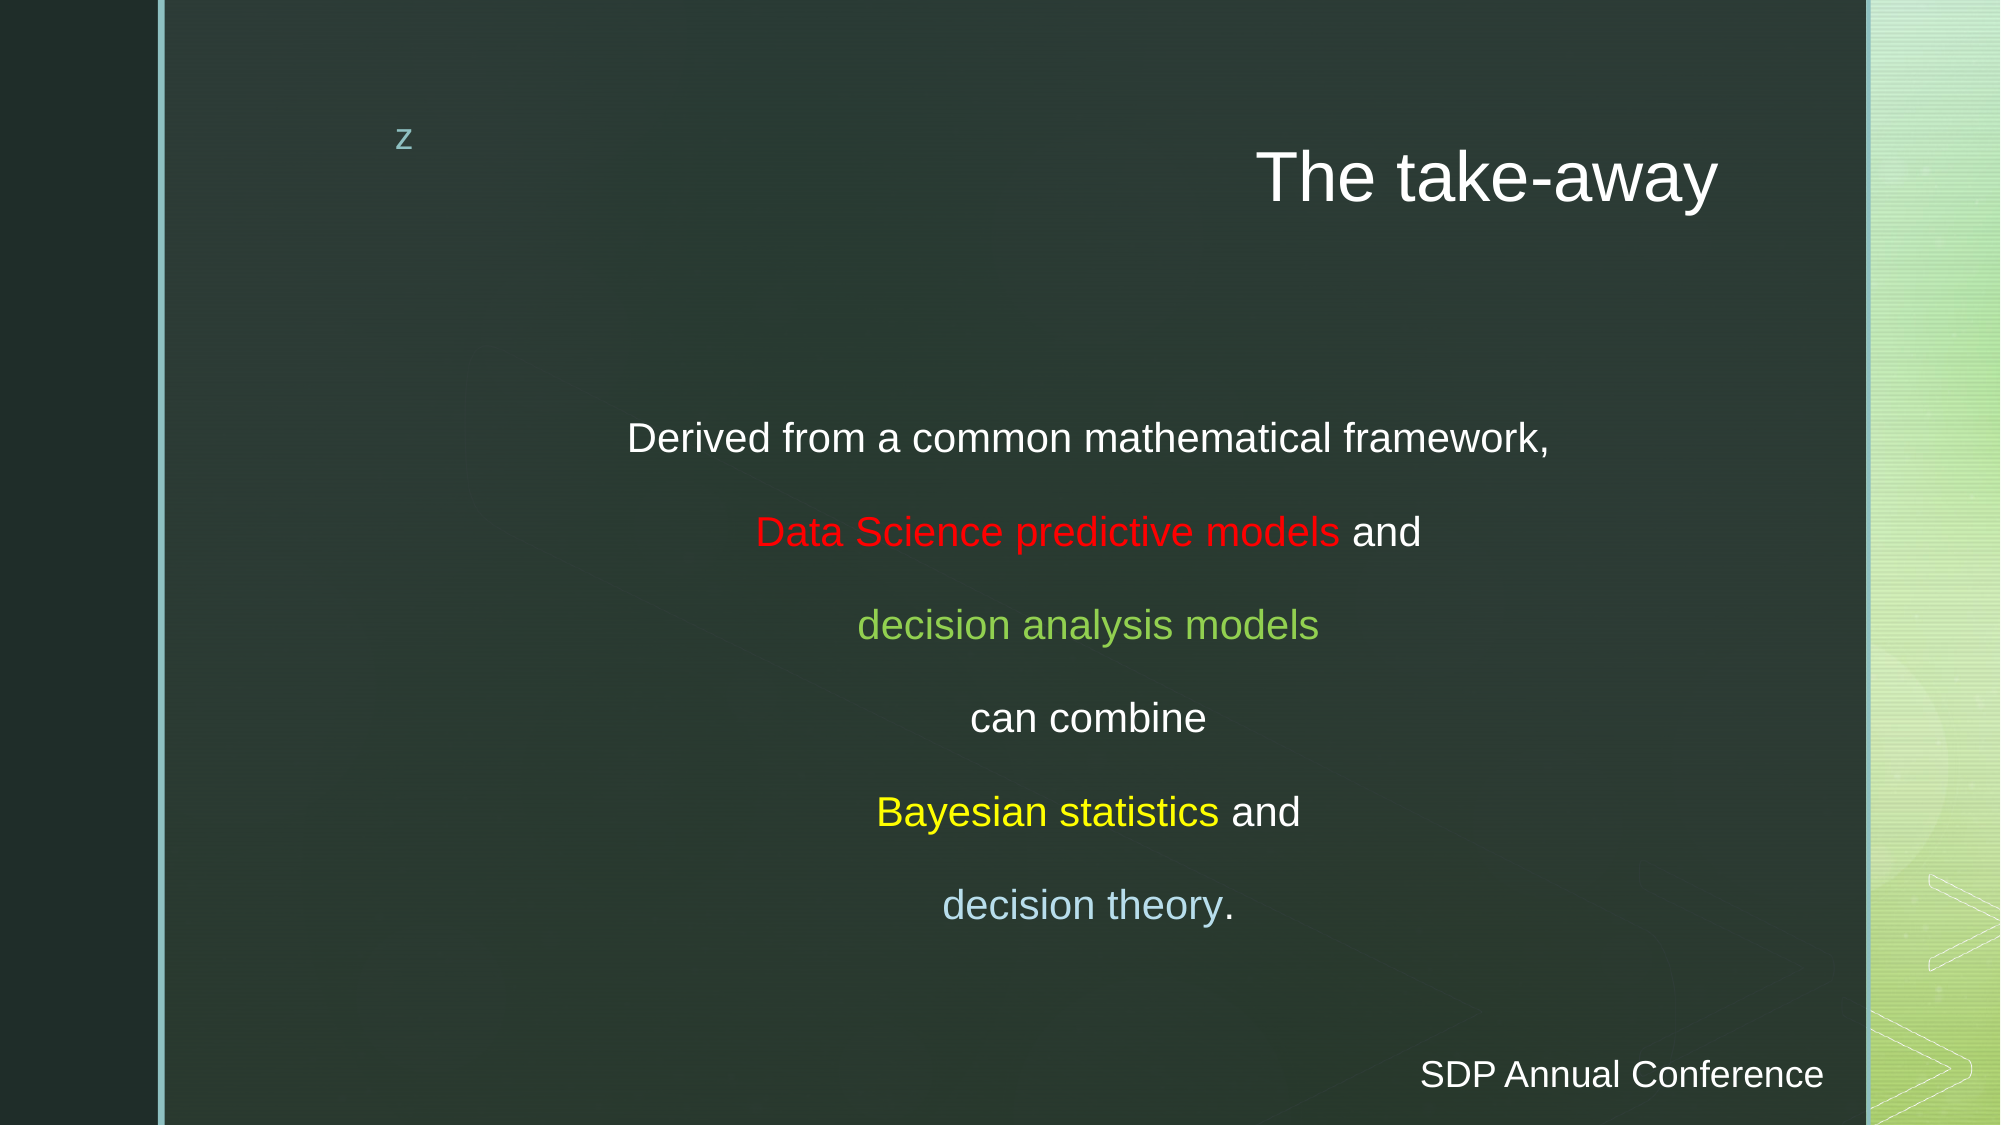

# The take-away
Derived from a common mathematical framework,
Data Science predictive models and
decision analysis models
can combine
Bayesian statistics and
decision theory.